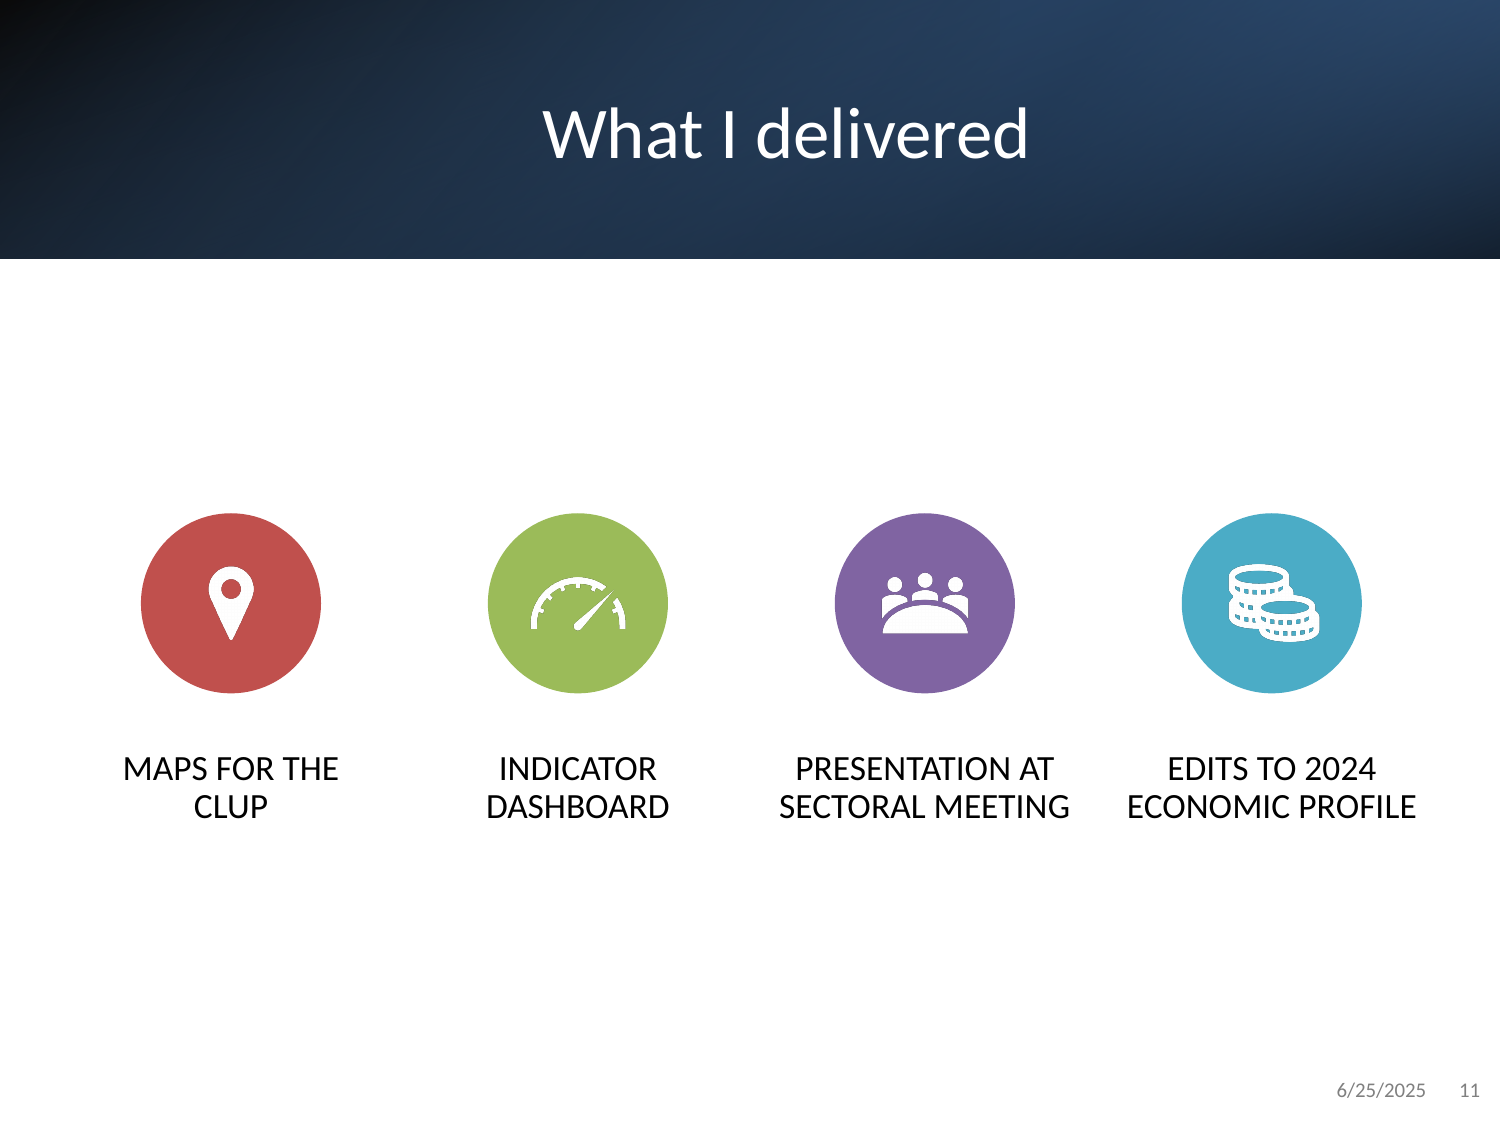

# What I delivered
maps for the CLUP
Indicator dashboard
Presentation at Sectoral Meeting
Edits to 2024 Economic Profile
6/25/2025
11